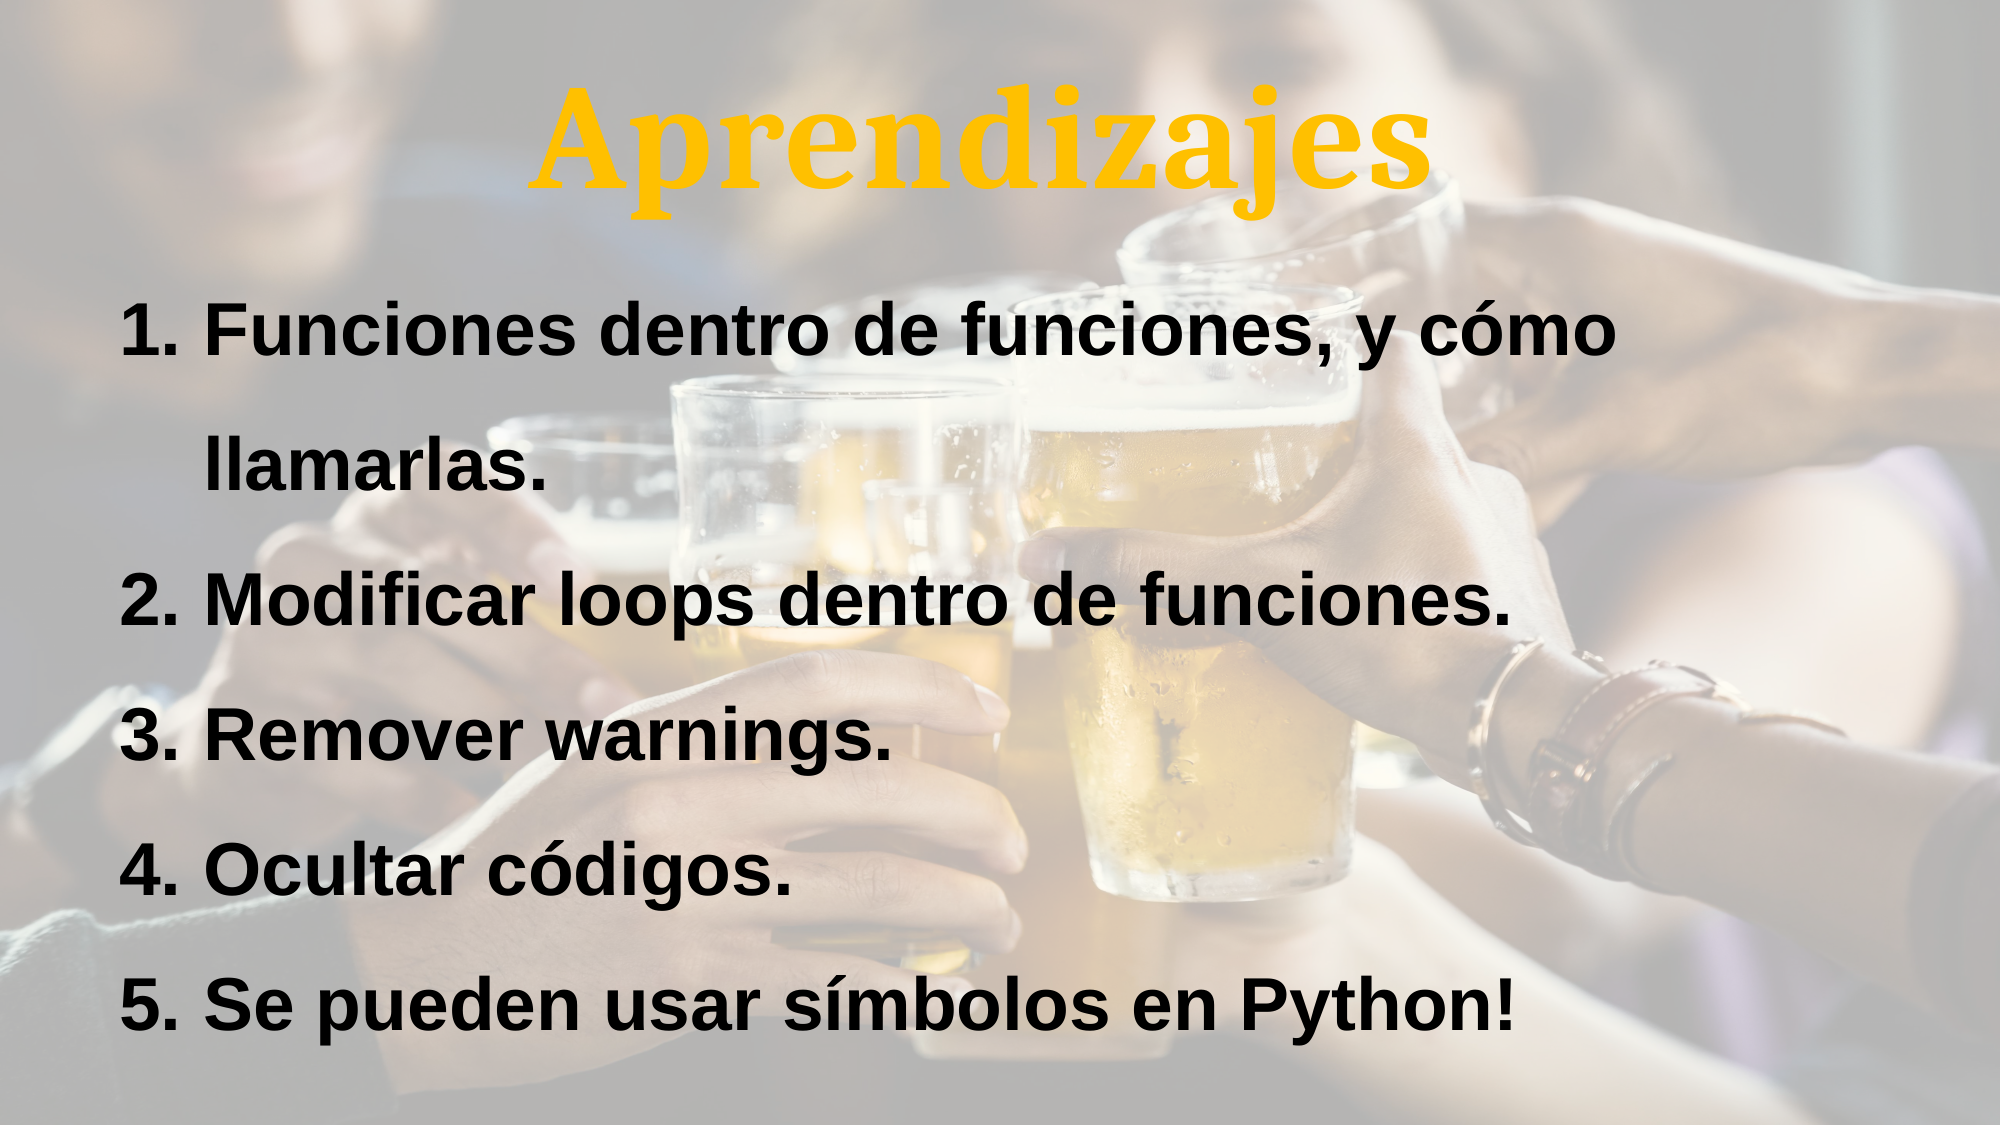

# Aprendizajes
Funciones dentro de funciones, y cómo llamarlas.
Modificar loops dentro de funciones.
Remover warnings.
Ocultar códigos.
Se pueden usar símbolos en Python!